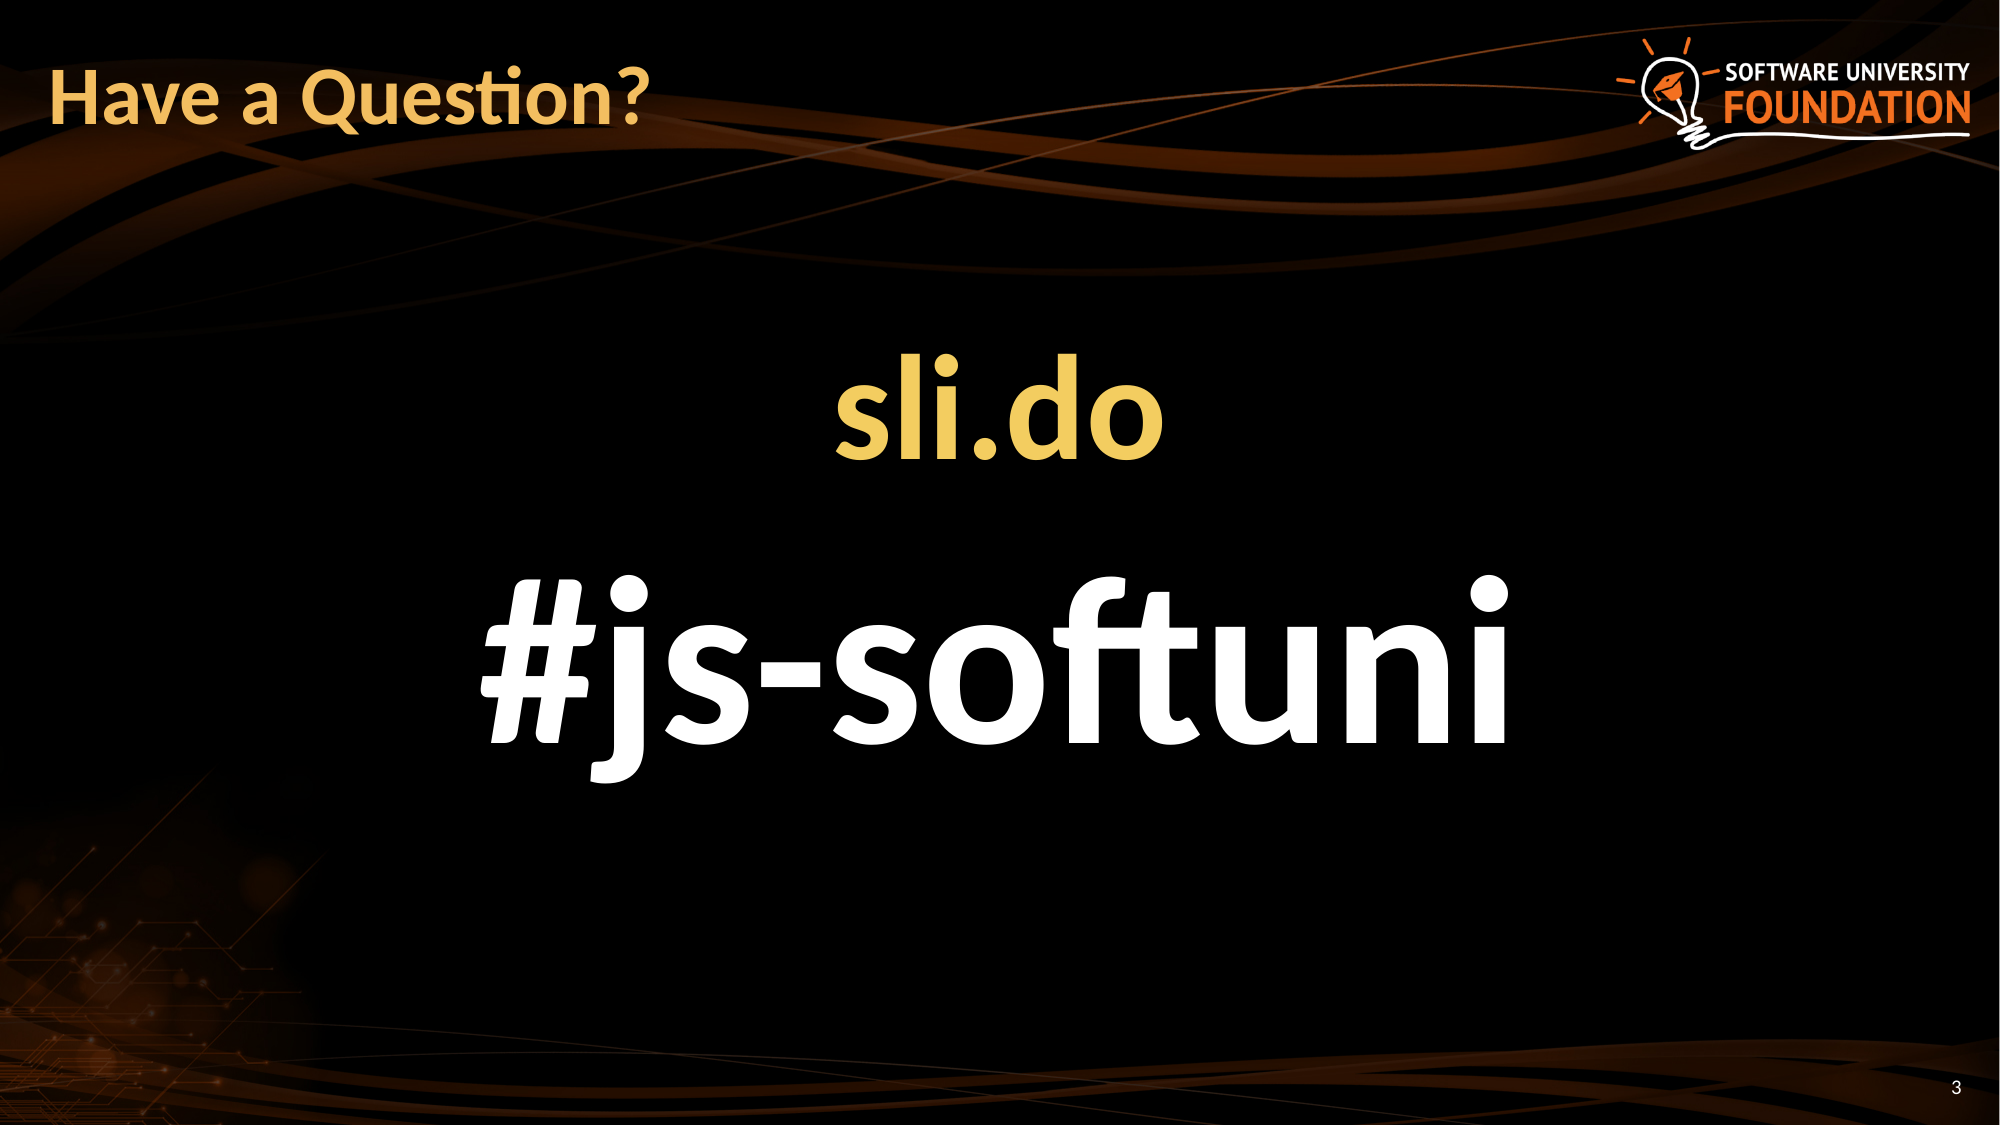

# Have a Question?
sli.do
#js-softuni

3